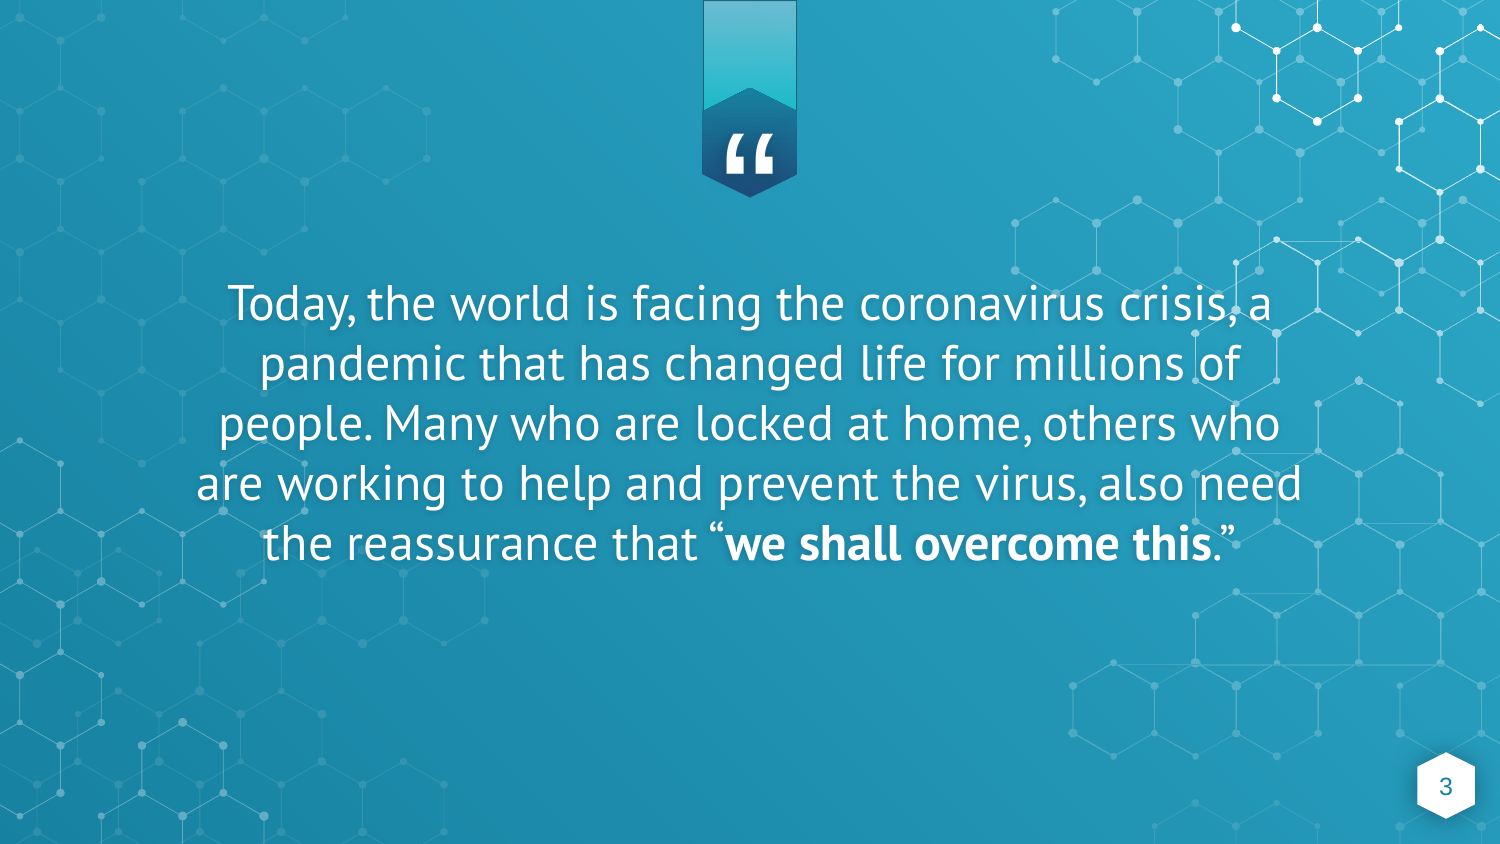

Today, the world is facing the coronavirus crisis, a pandemic that has changed life for millions of people. Many who are locked at home, others who are working to help and prevent the virus, also need the reassurance that “we shall overcome this.”
3